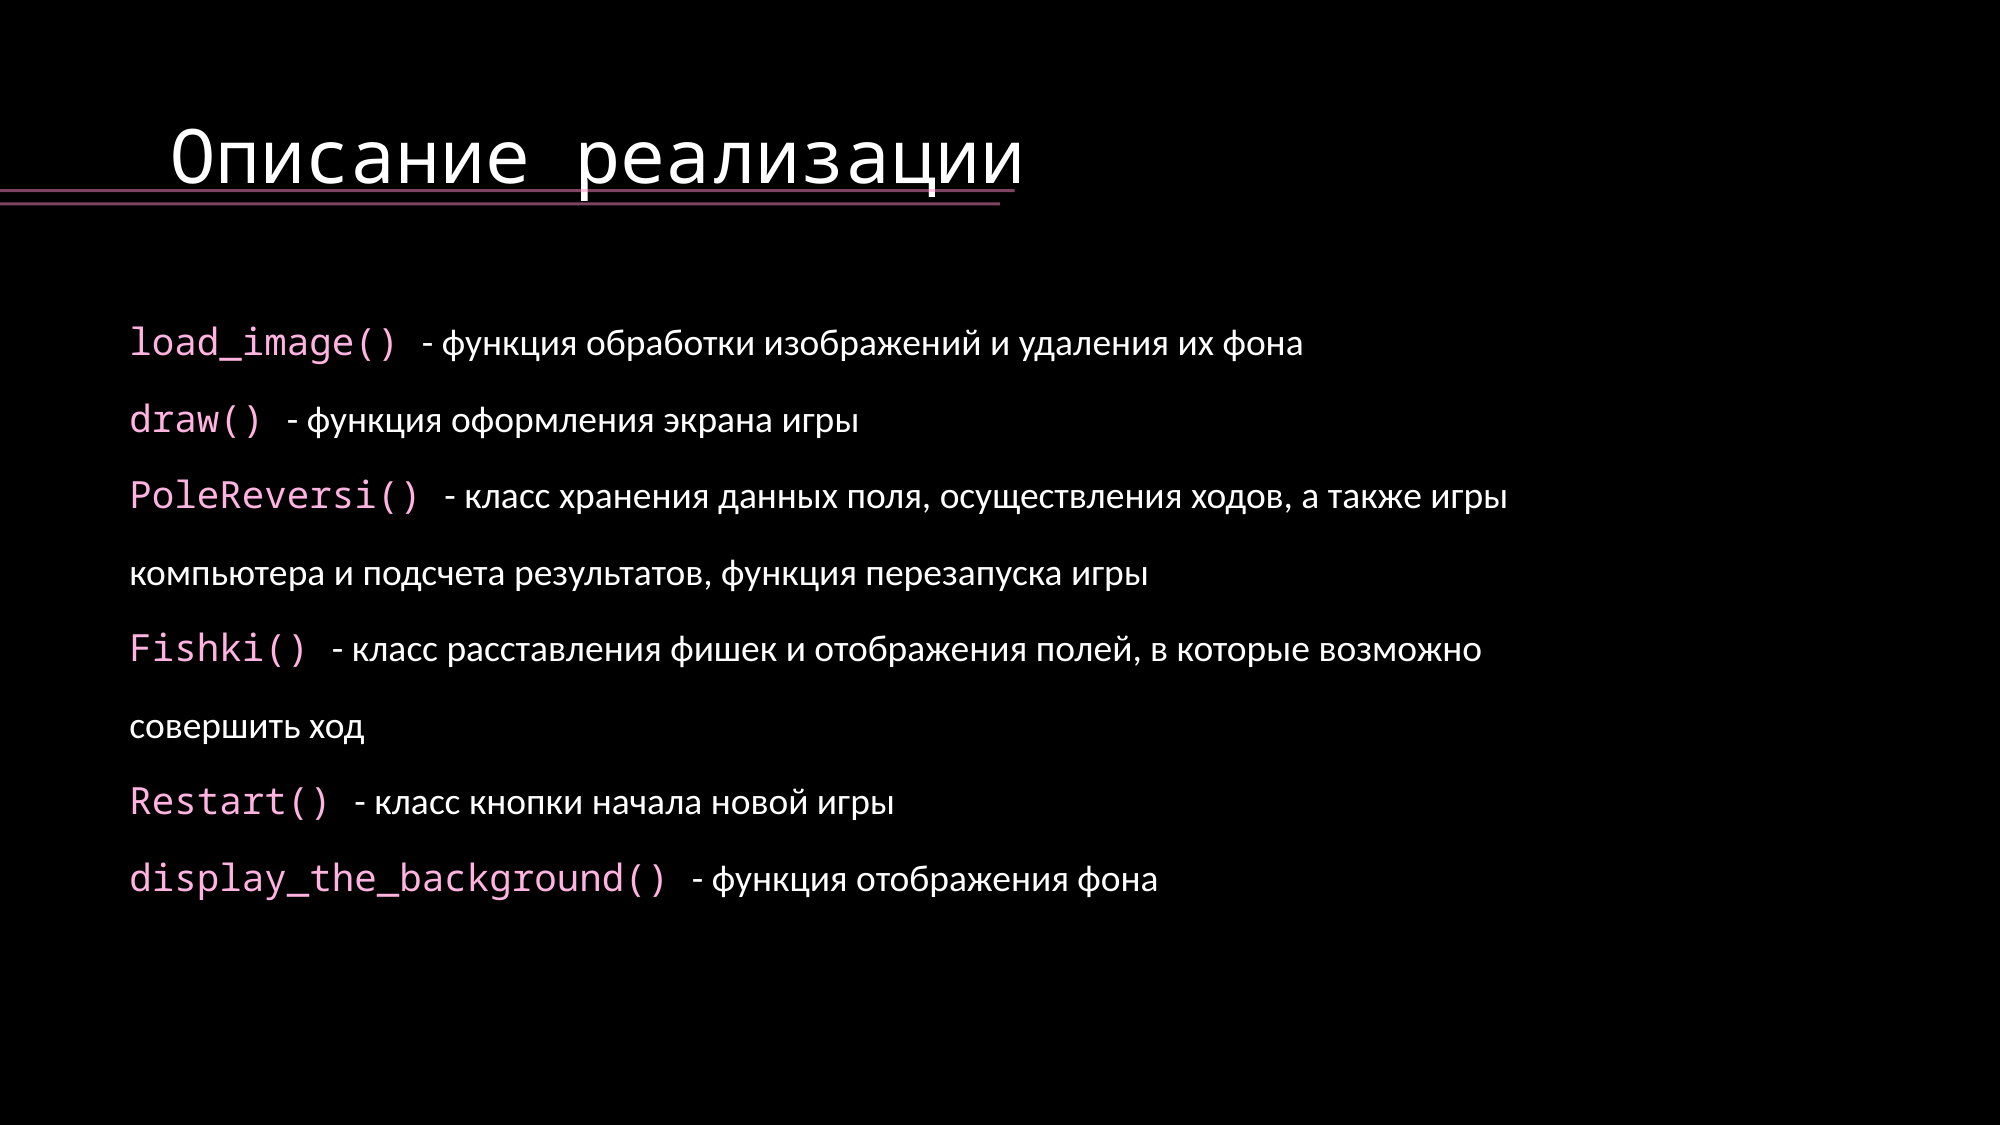

Описание реализации
load_image() - функция обработки изображений и удаления их фона
draw() - функция оформления экрана игры
PoleReversi() - класс хранения данных поля, осуществления ходов, а также игры компьютера и подсчета результатов, функция перезапуска игры
Fishki() - класс расставления фишек и отображения полей, в которые возможно совершить ход
Restart() - класс кнопки начала новой игры
display_the_background() - функция отображения фона